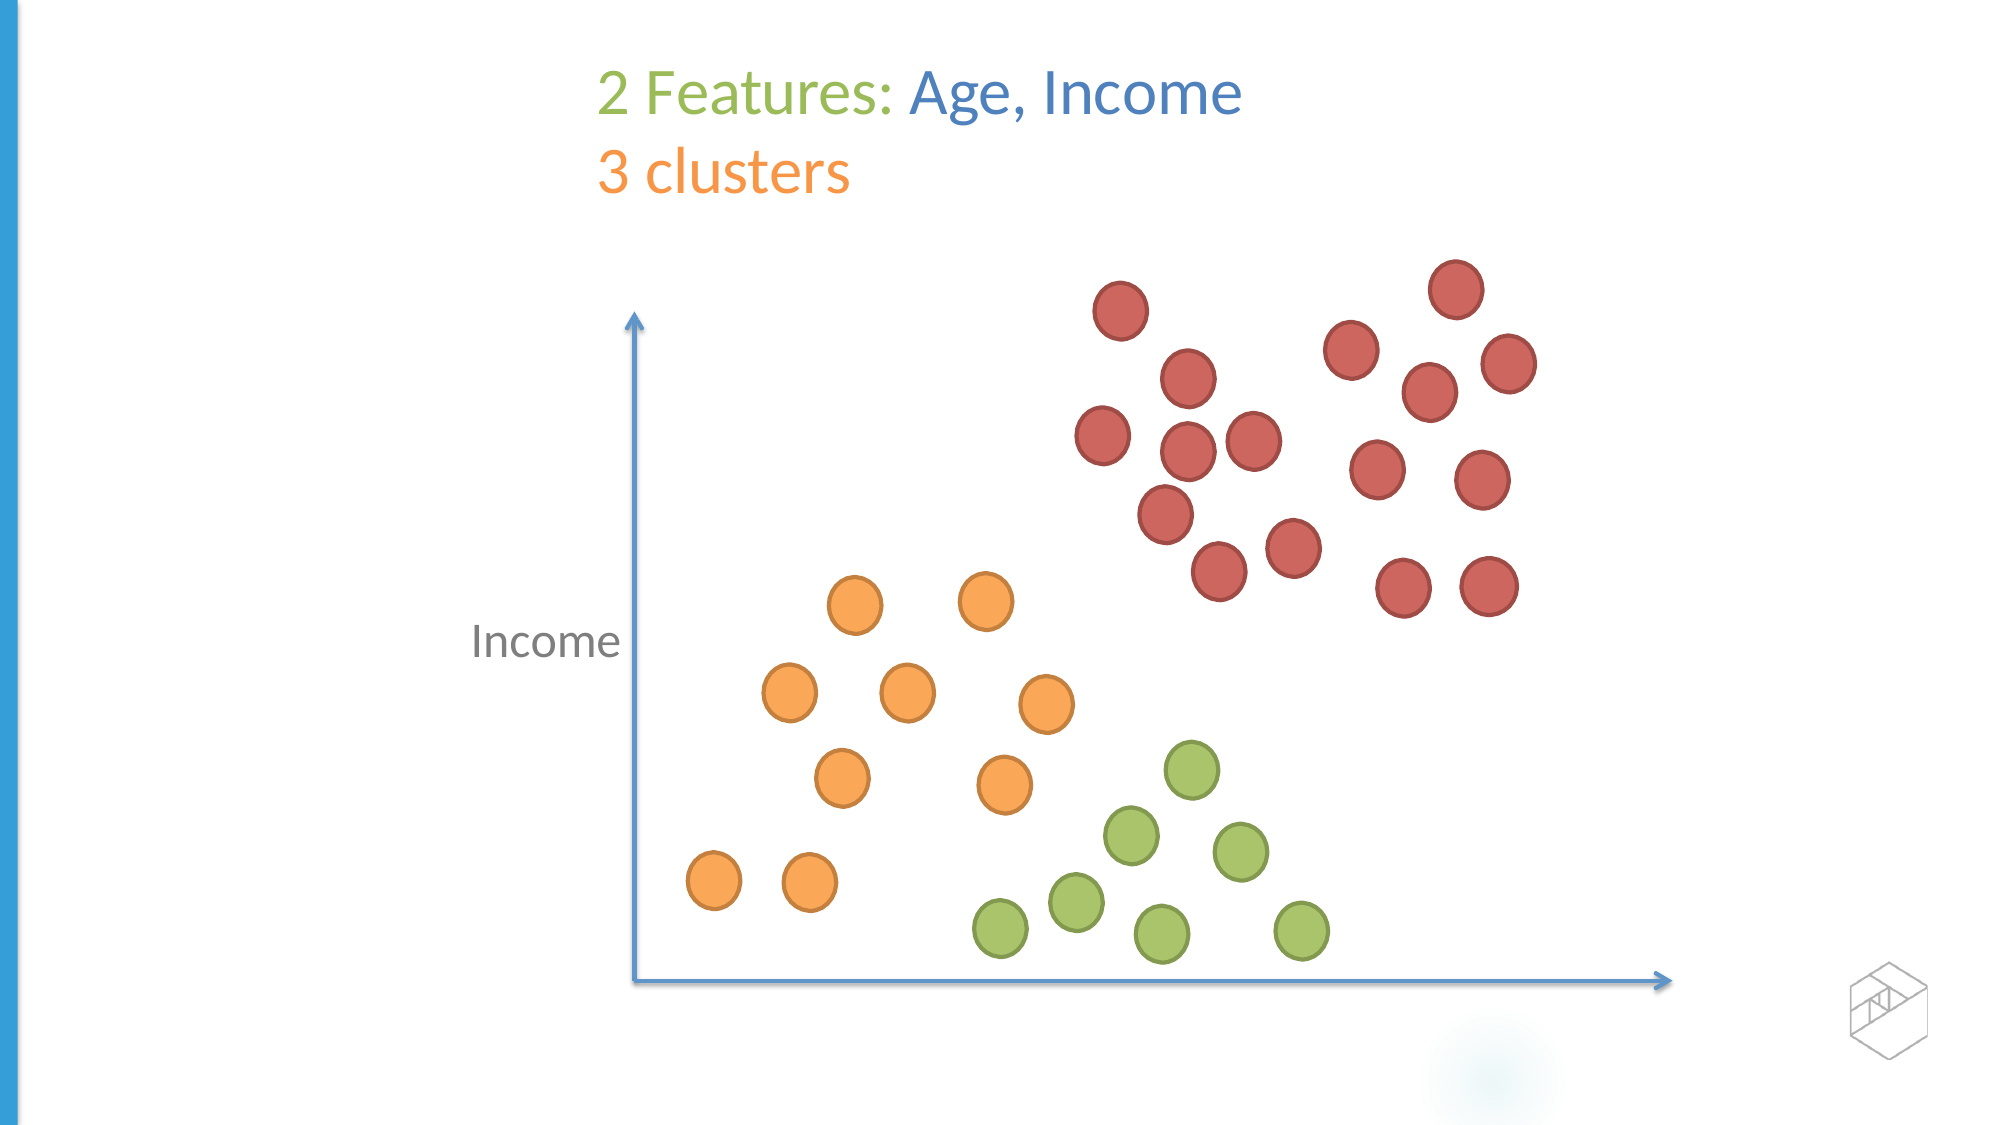

Age
Features: Age, Income
3 clusters

Income